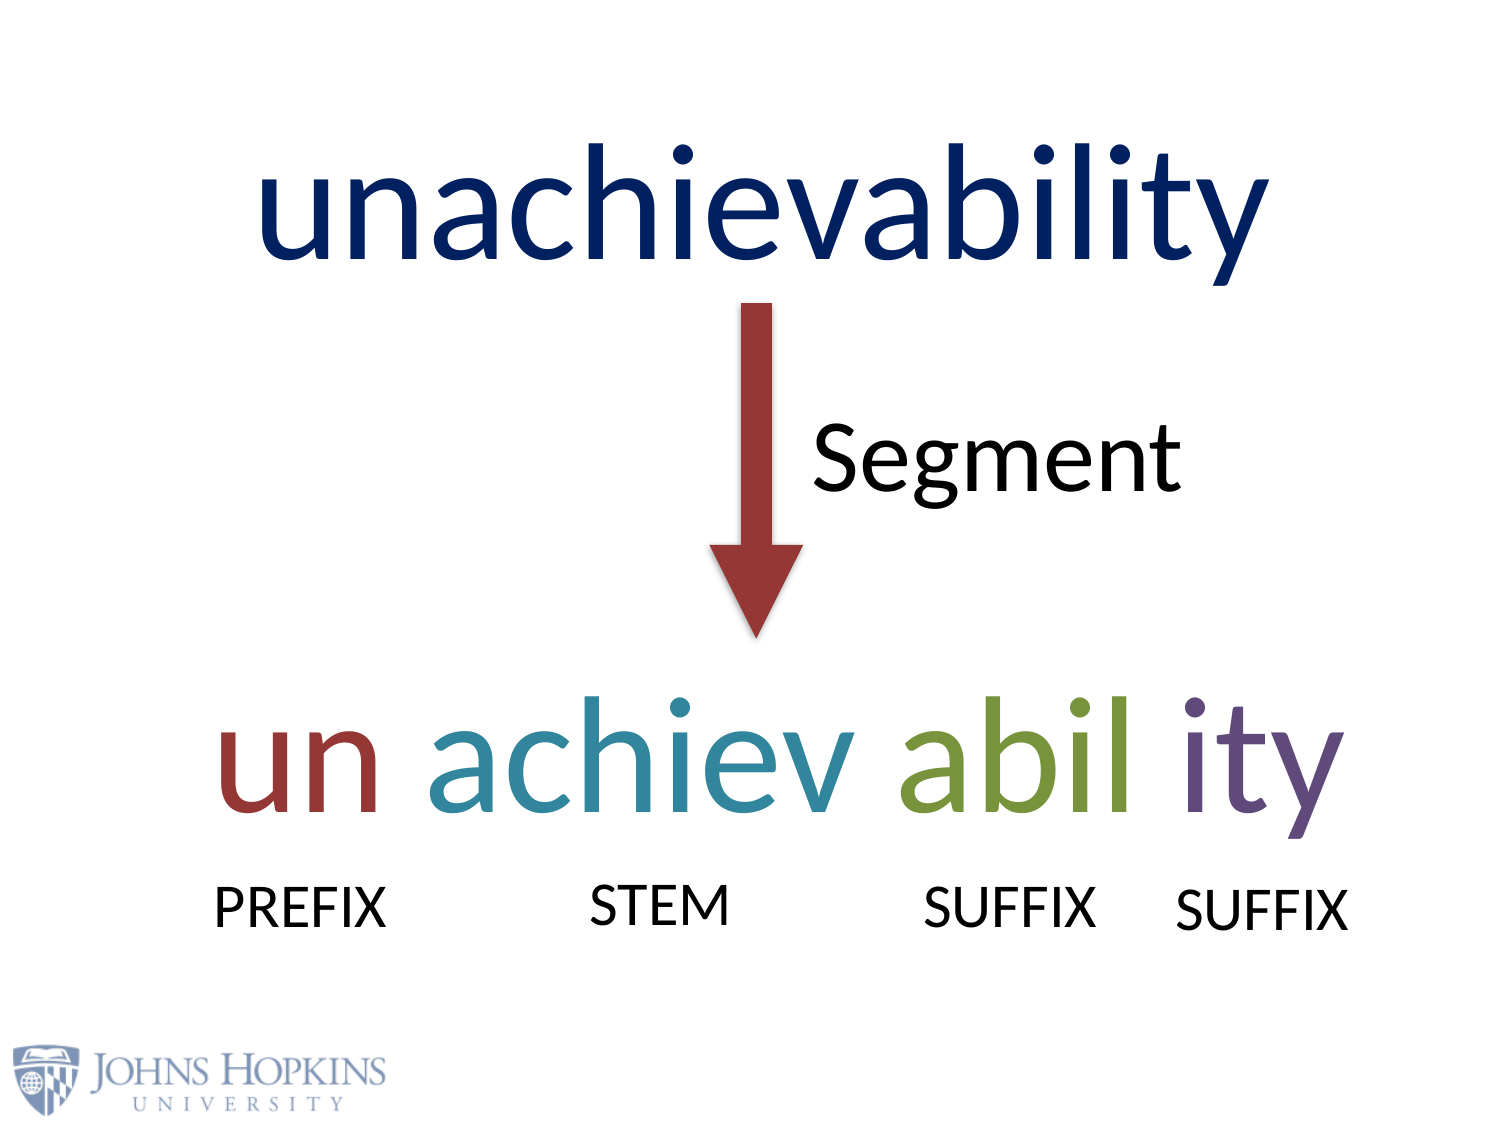

unachievability
Segment
un achiev abil ity
STEM
PREFIX
SUFFIX
SUFFIX